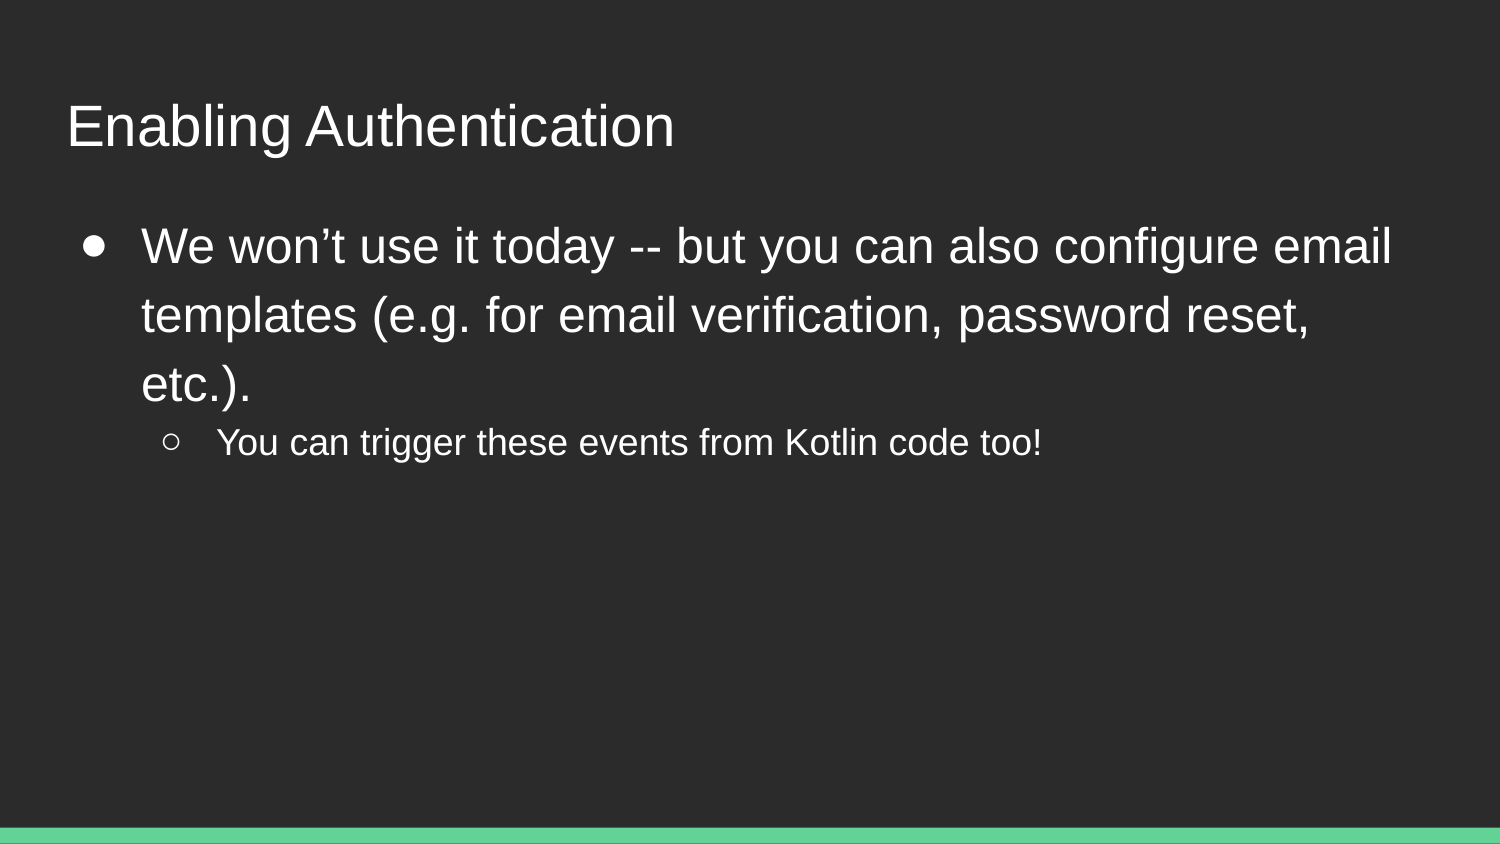

# Enabling Authentication
We won’t use it today -- but you can also configure email templates (e.g. for email verification, password reset, etc.).
You can trigger these events from Kotlin code too!